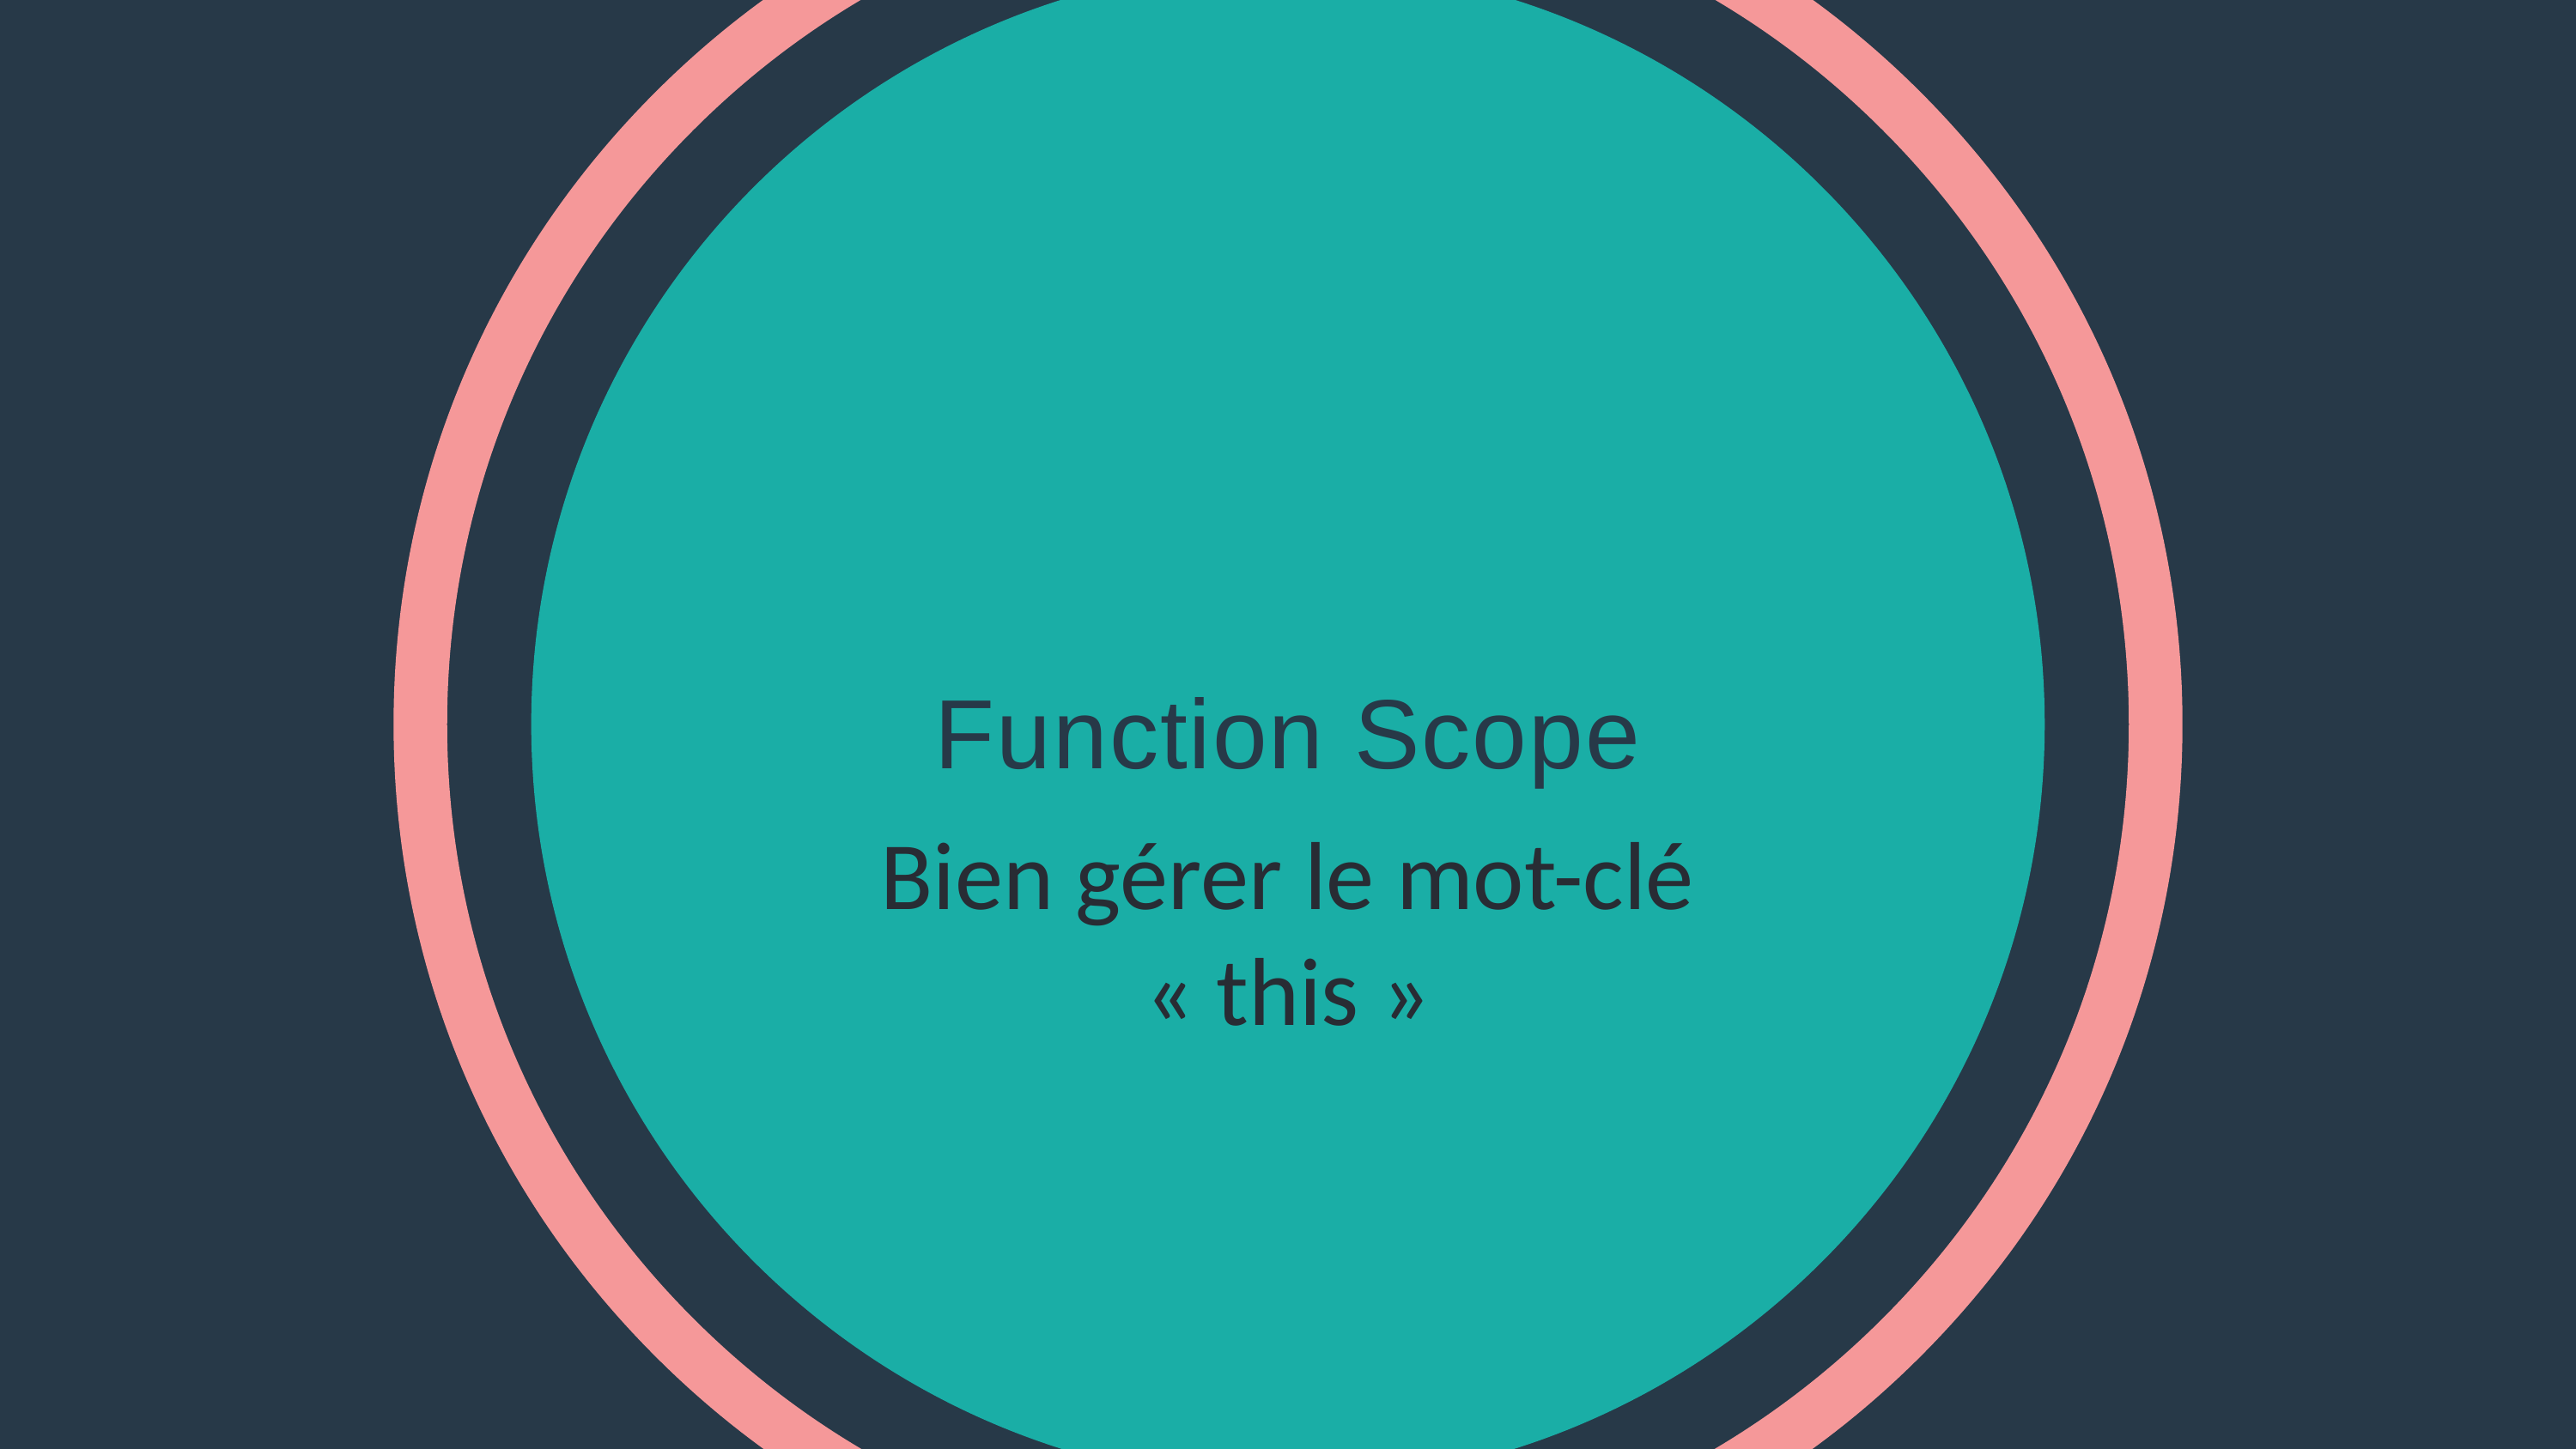

Function Scope

Bien gérer le mot-clé « this »